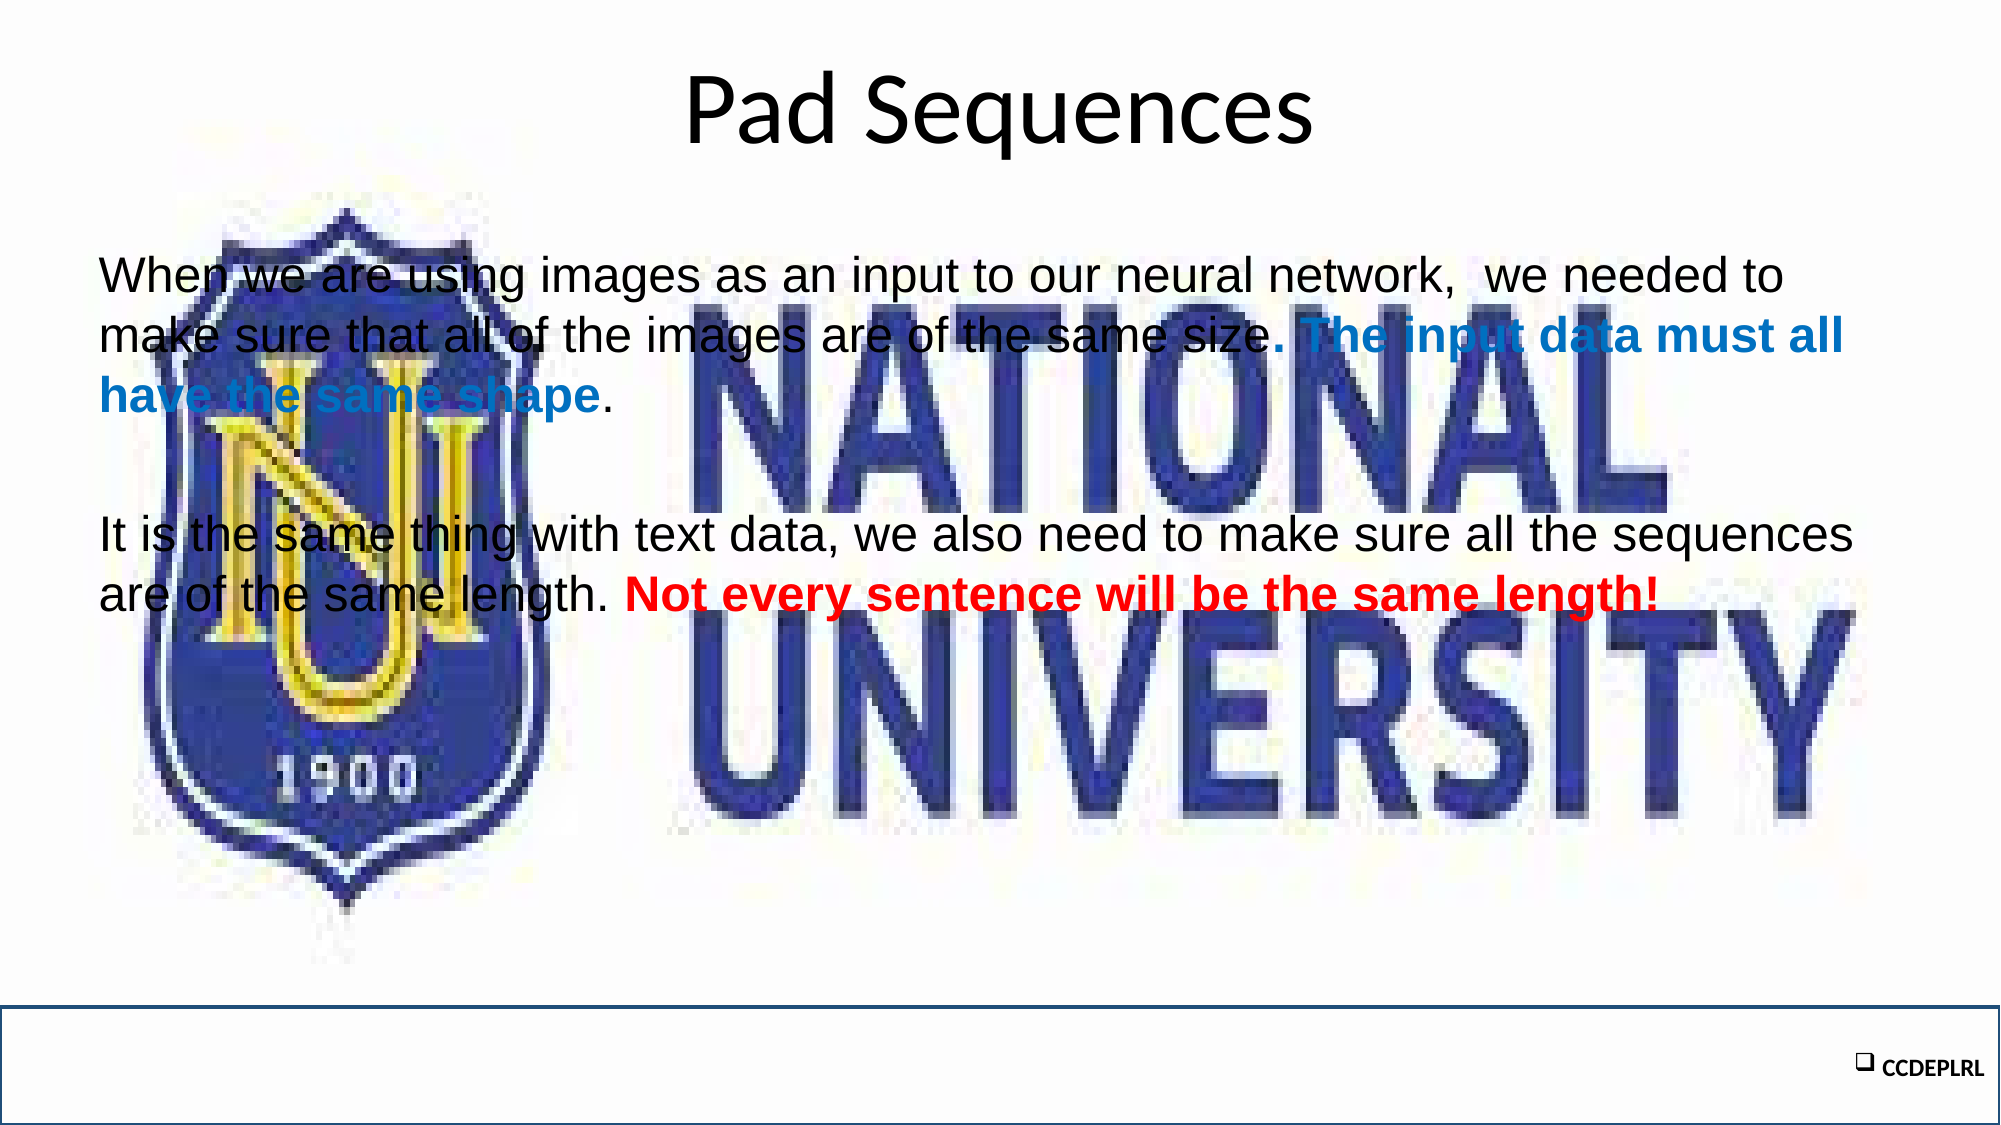

# Pad Sequences

When we are using images as an input to our neural network,  we needed to make sure that all of the images are of the same size. The input data must all have the same shape.
It is the same thing with text data, we also need to make sure all the sequences are of the same length. Not every sentence will be the same length!
CCDEPLRL